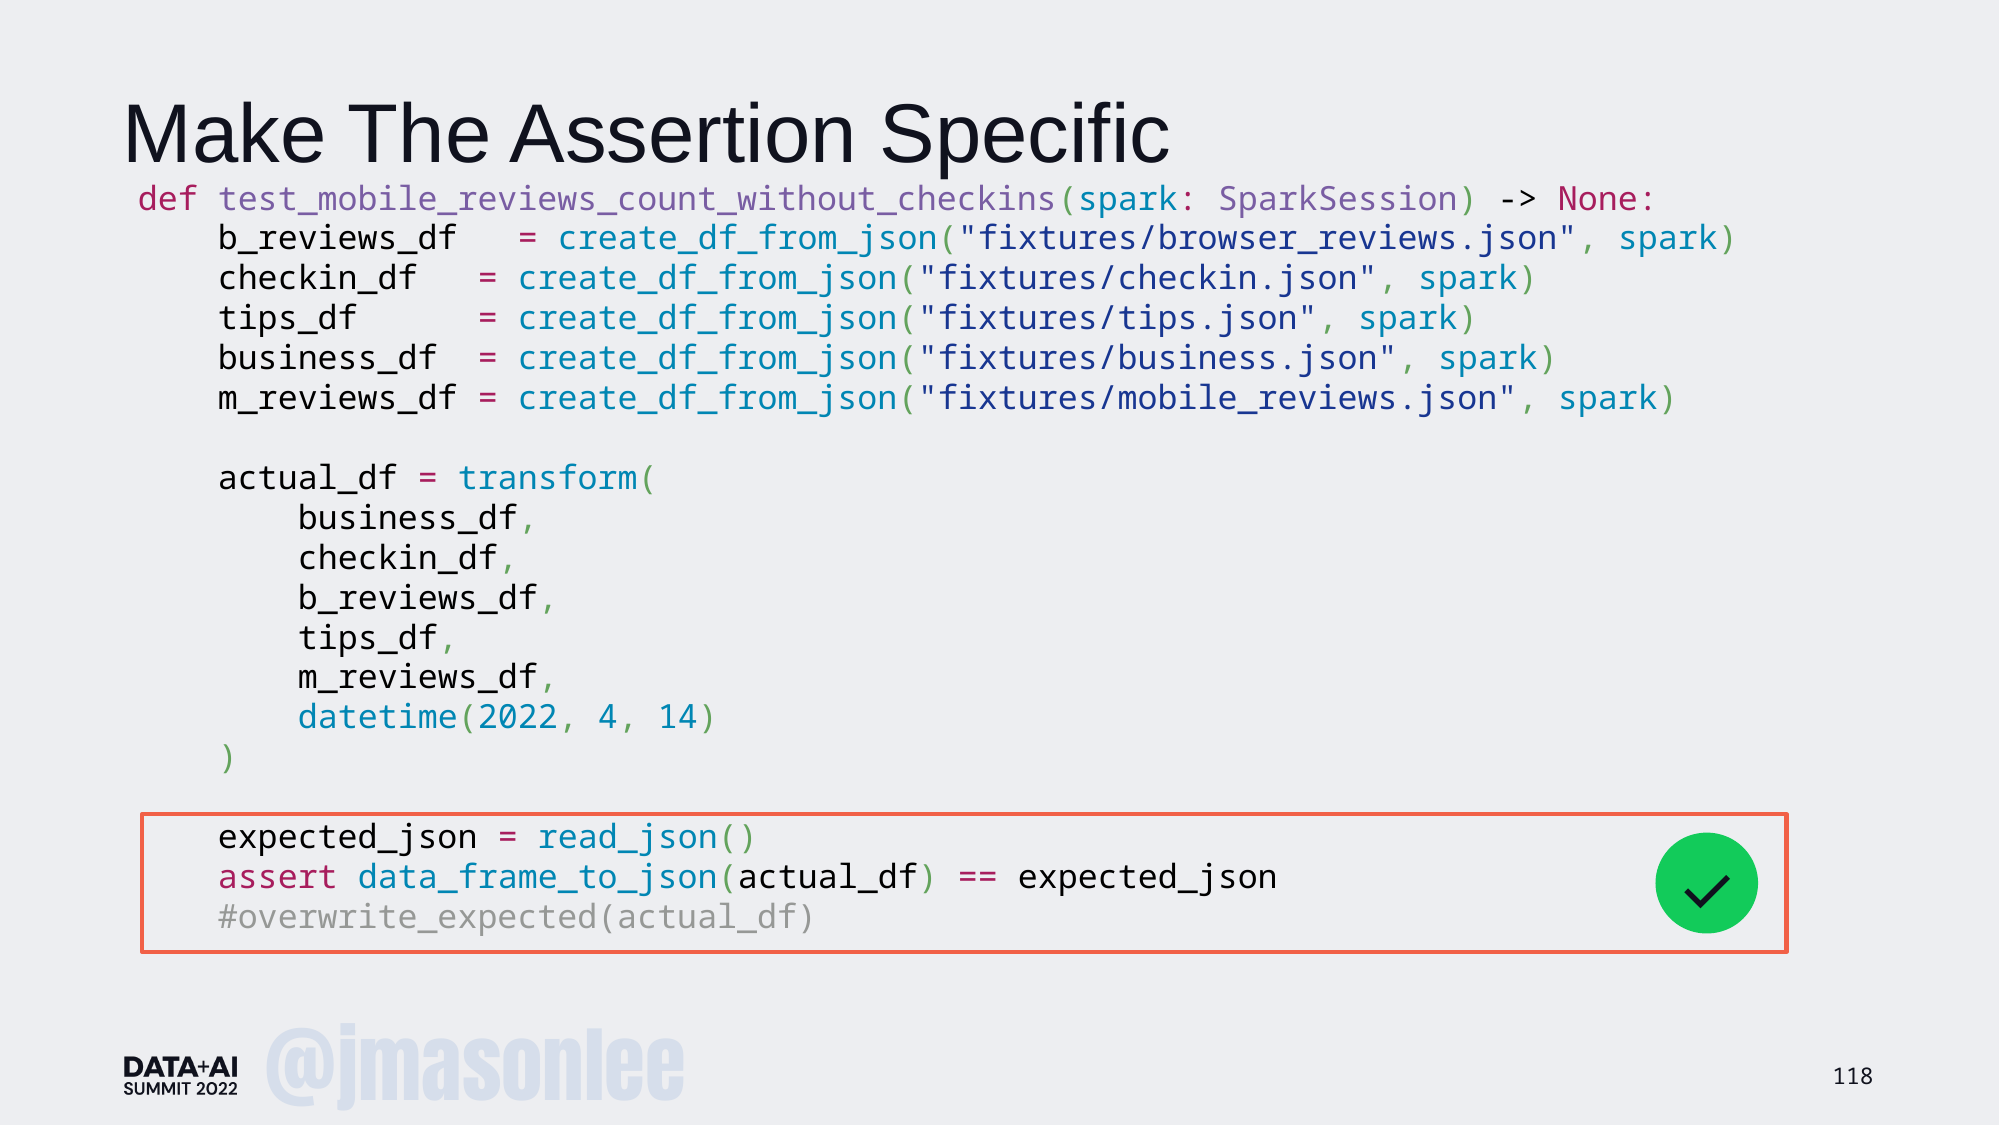

# Make The Assertion Specific

def test_mobile_reviews_count_without_checkins(spark: SparkSession) -> None:
    b_reviews_df   = create_df_from_json("fixtures/browser_reviews.json", spark)
    checkin_df   = create_df_from_json("fixtures/checkin.json", spark)
    tips_df      = create_df_from_json("fixtures/tips.json", spark)
    business_df  = create_df_from_json("fixtures/business.json", spark)
    m_reviews_df = create_df_from_json("fixtures/mobile_reviews.json", spark)
    actual_df = transform(
        business_df,
        checkin_df,
        b_reviews_df,
        tips_df,
        m_reviews_df,
        datetime(2022, 4, 14)
    )
    expected_json = read_json()
    assert data_frame_to_json(actual_df) == expected_json
    #overwrite_expected(actual_df)

✓
@jmasonlee
118